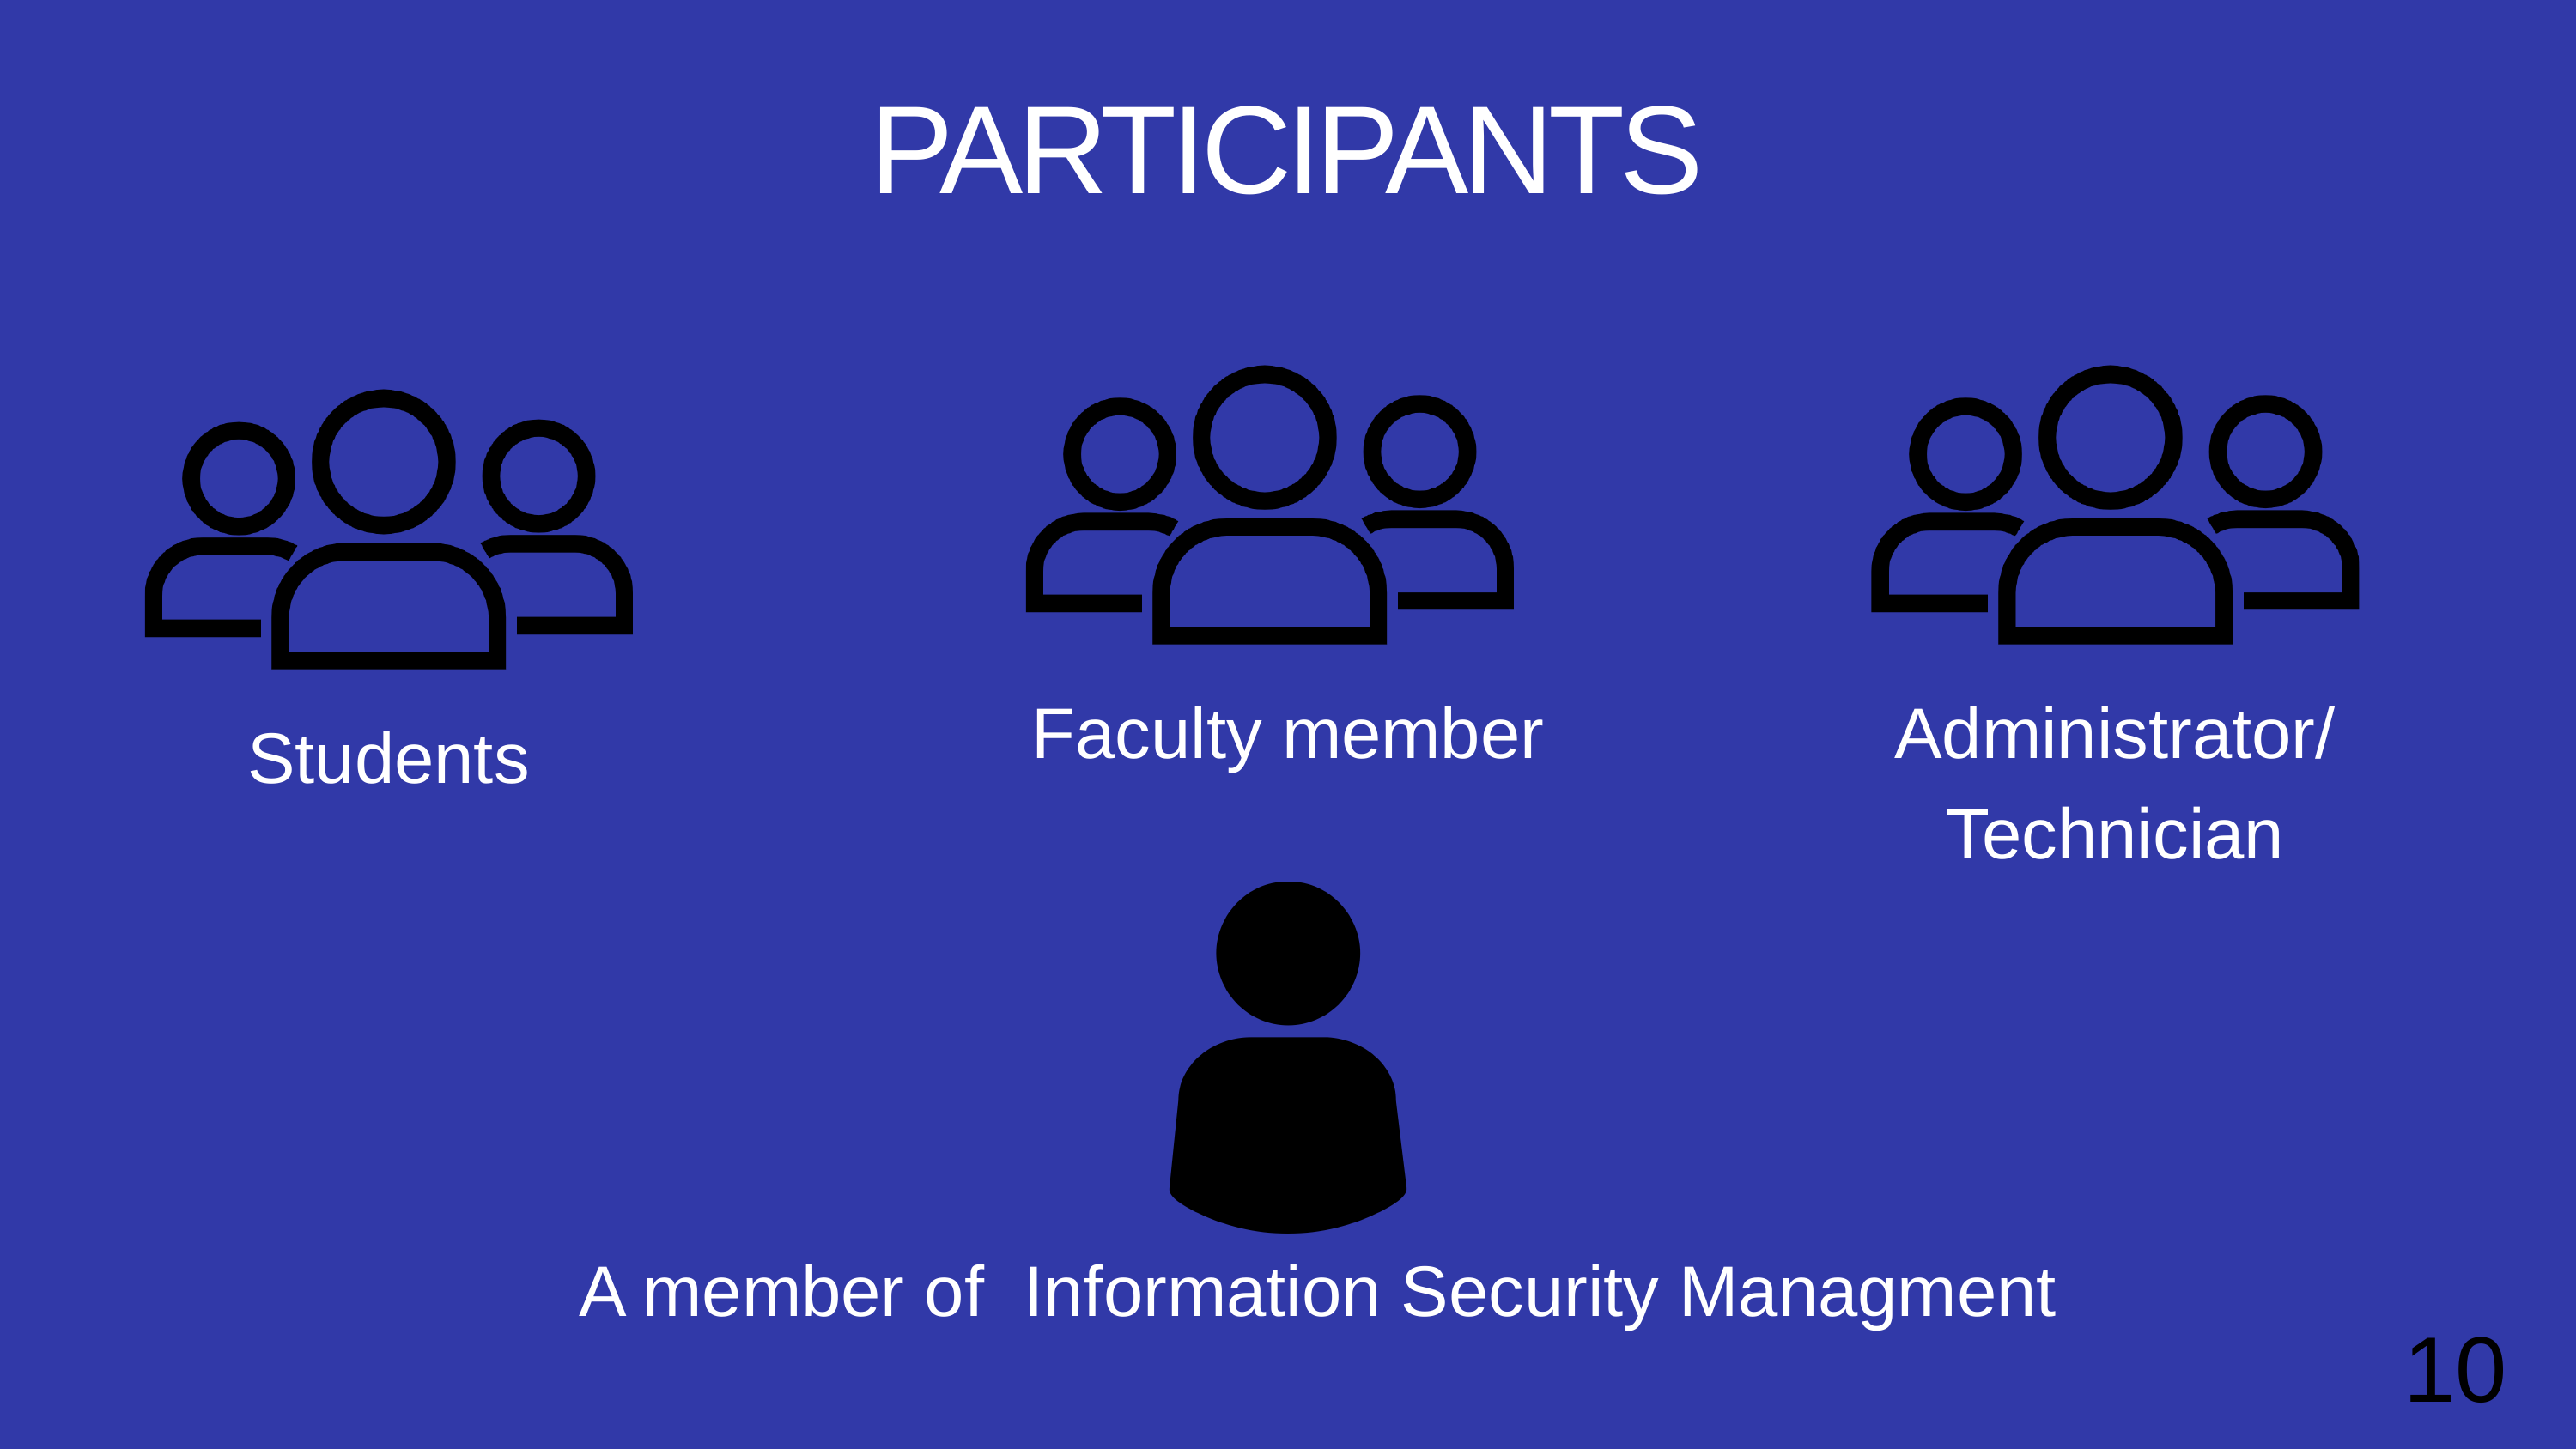

PARTICIPANTS

Faculty member

Administrator/
Technician

Students

A member of  Information Security Managment
10